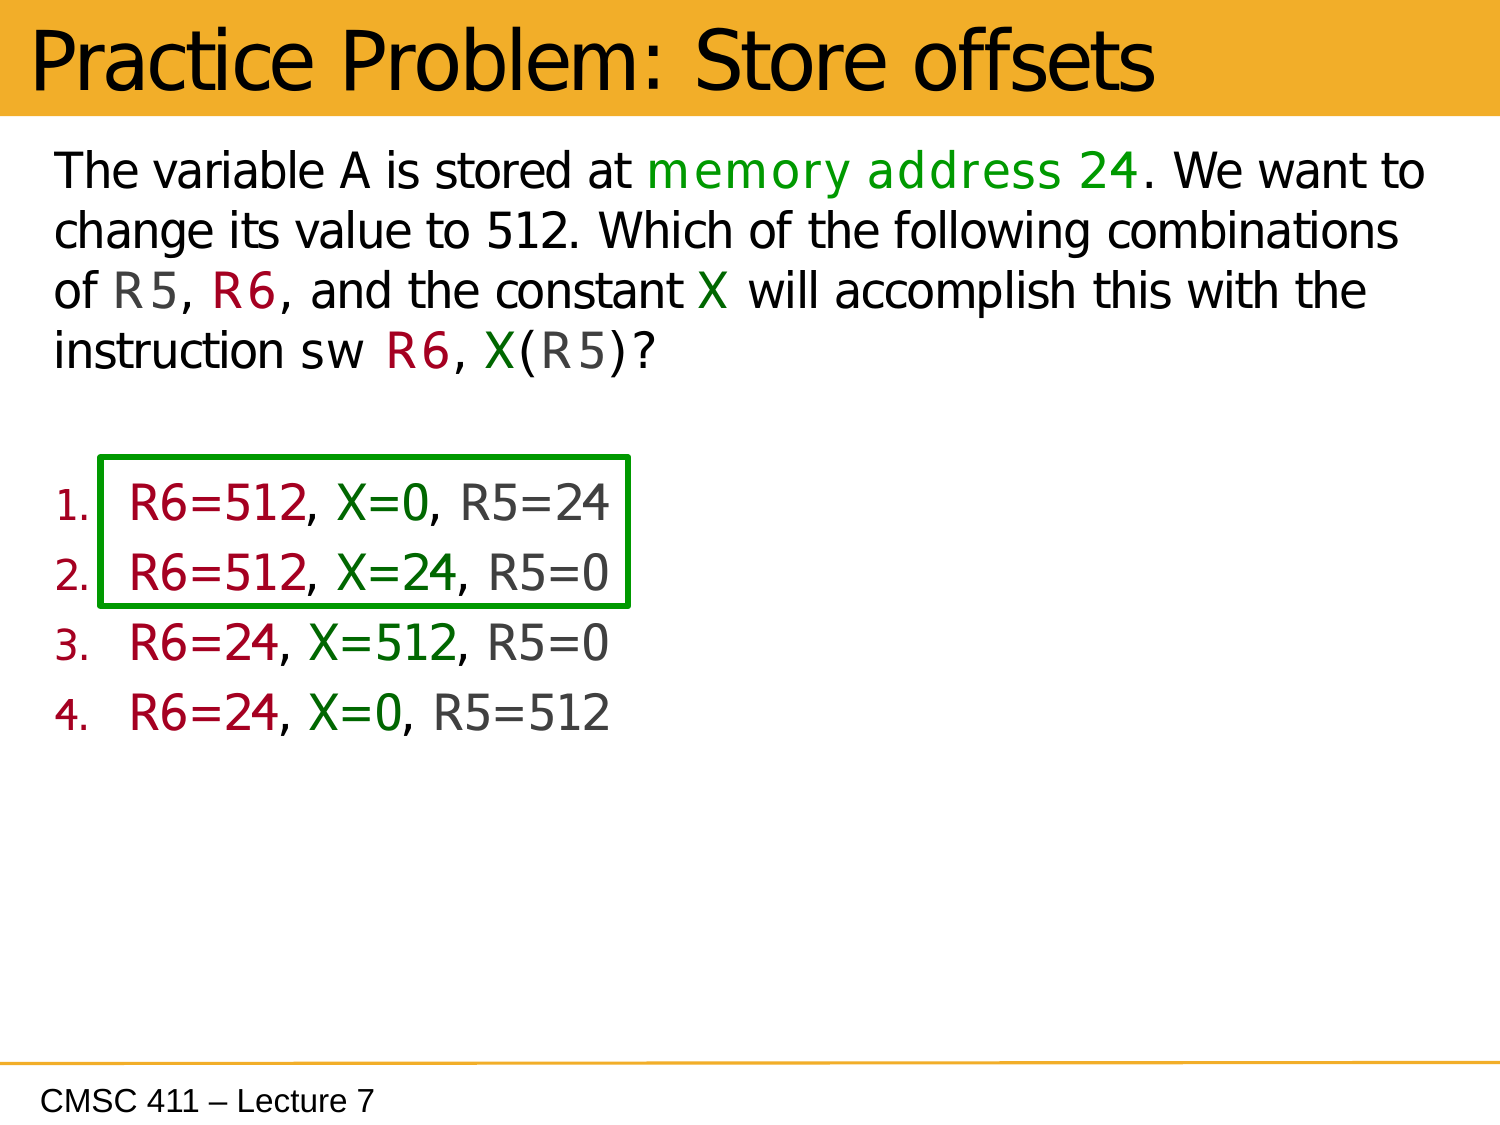

# Practice Problem: Store offsets
The variable A is stored at memory address 24. We want to change its value to 512. Which of the following combinations of R5, R6, and the constant X will accomplish this with the instruction sw R6, X(R5)?

R6=512, X=0, R5=24
R6=512, X=24, R5=0
R6=24, X=512, R5=0
R6=24, X=0, R5=512